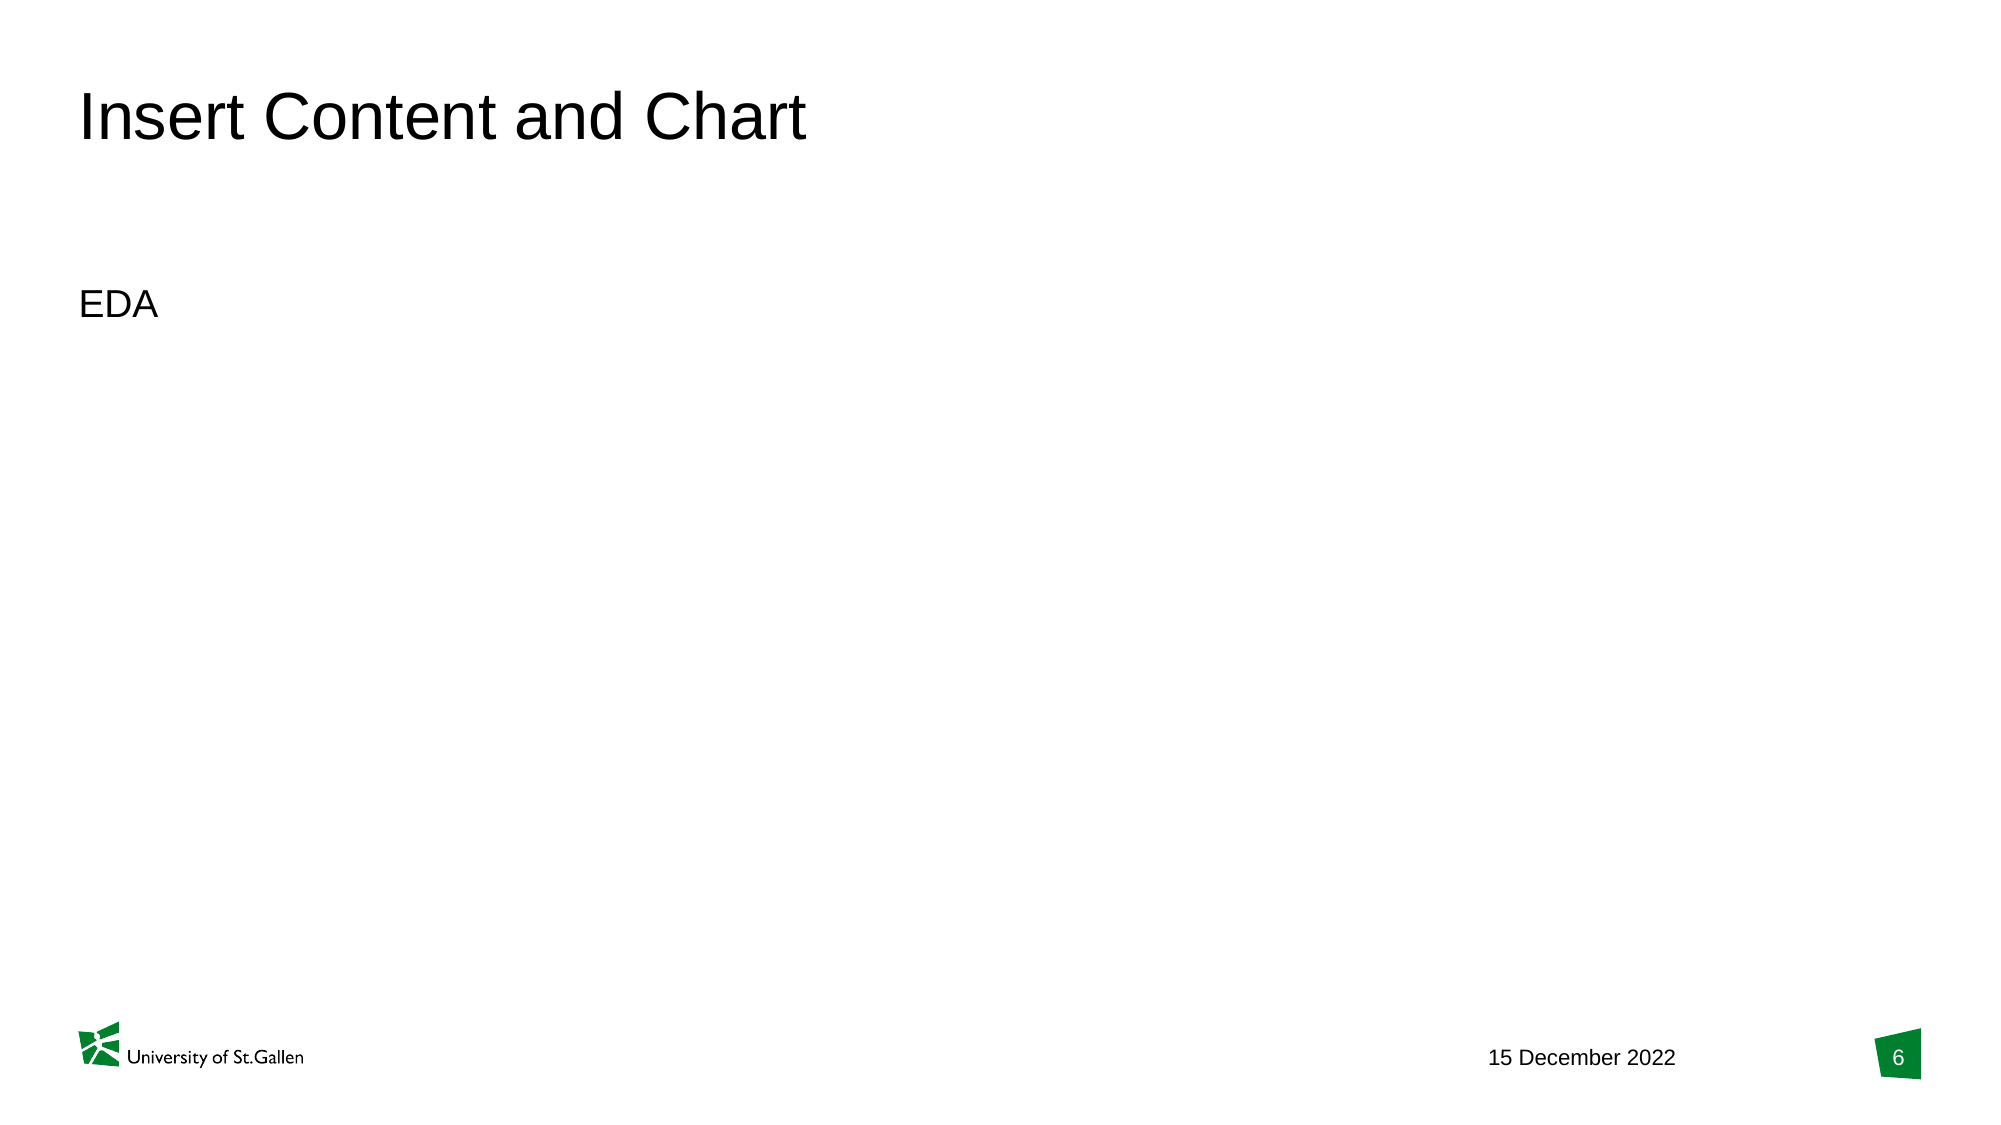

# Insert Content and Chart
EDA

6